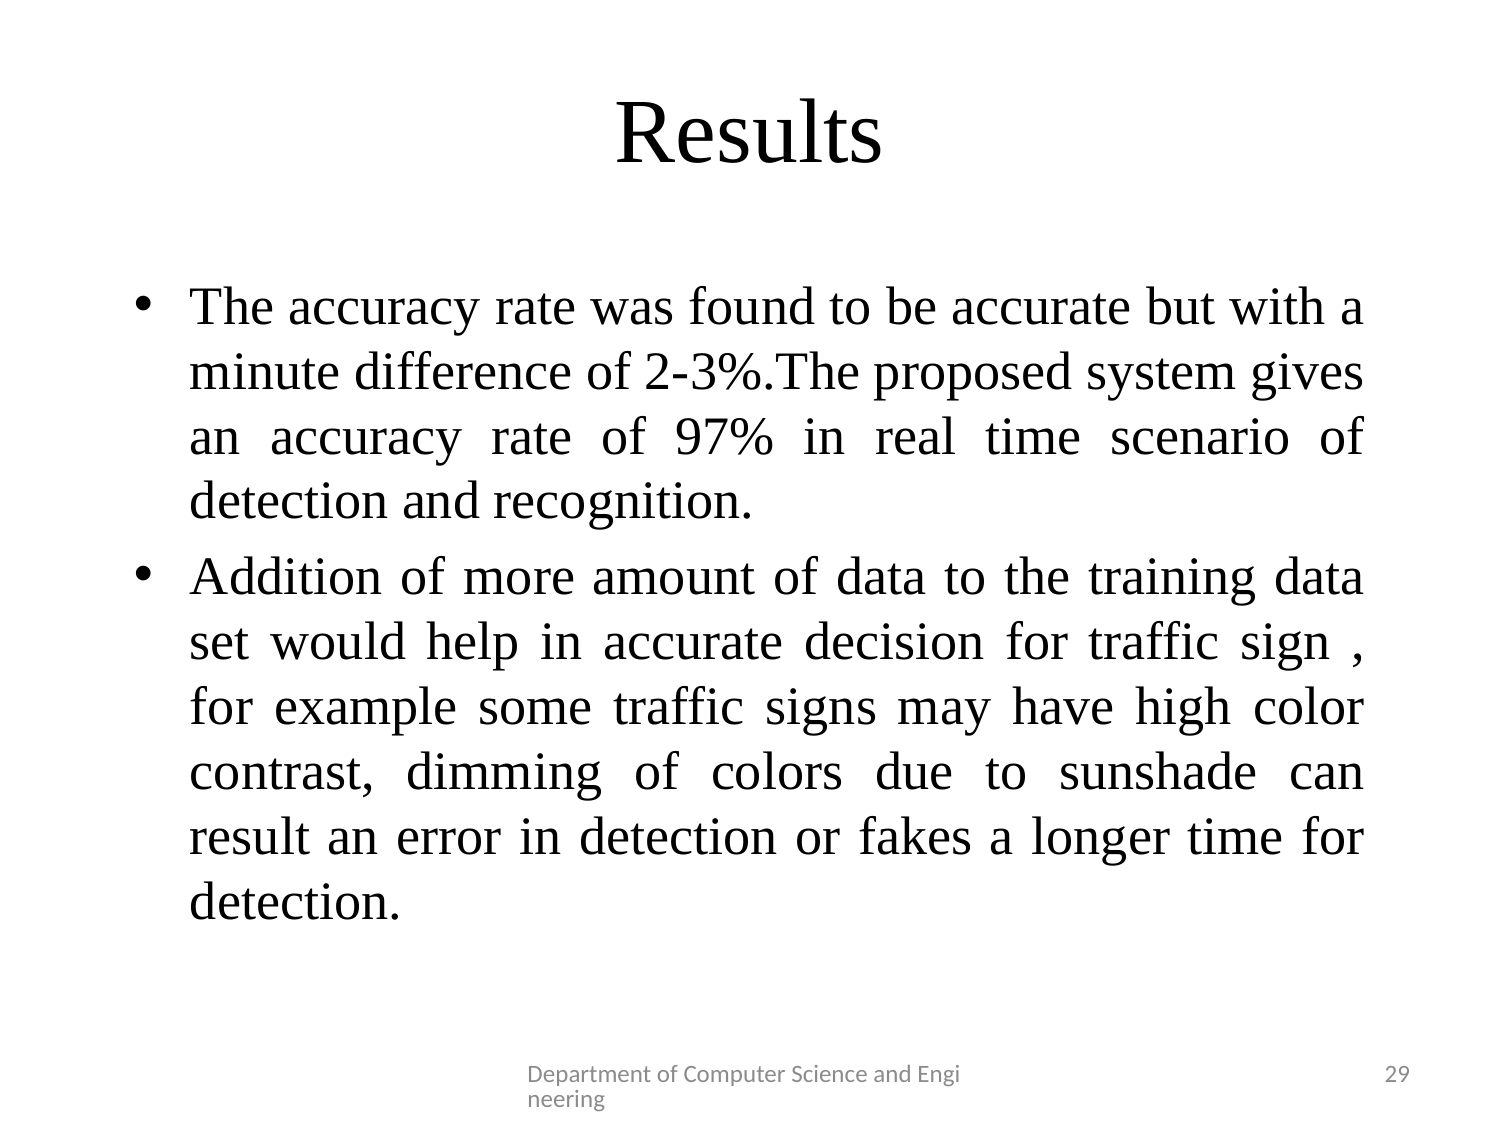

# Results
The accuracy rate was found to be accurate but with a minute difference of 2-3%.The proposed system gives an accuracy rate of 97% in real time scenario of detection and recognition.
Addition of more amount of data to the training data set would help in accurate decision for traffic sign , for example some traffic signs may have high color contrast, dimming of colors due to sunshade can result an error in detection or fakes a longer time for detection.

Department of Computer Science and Engineering
29